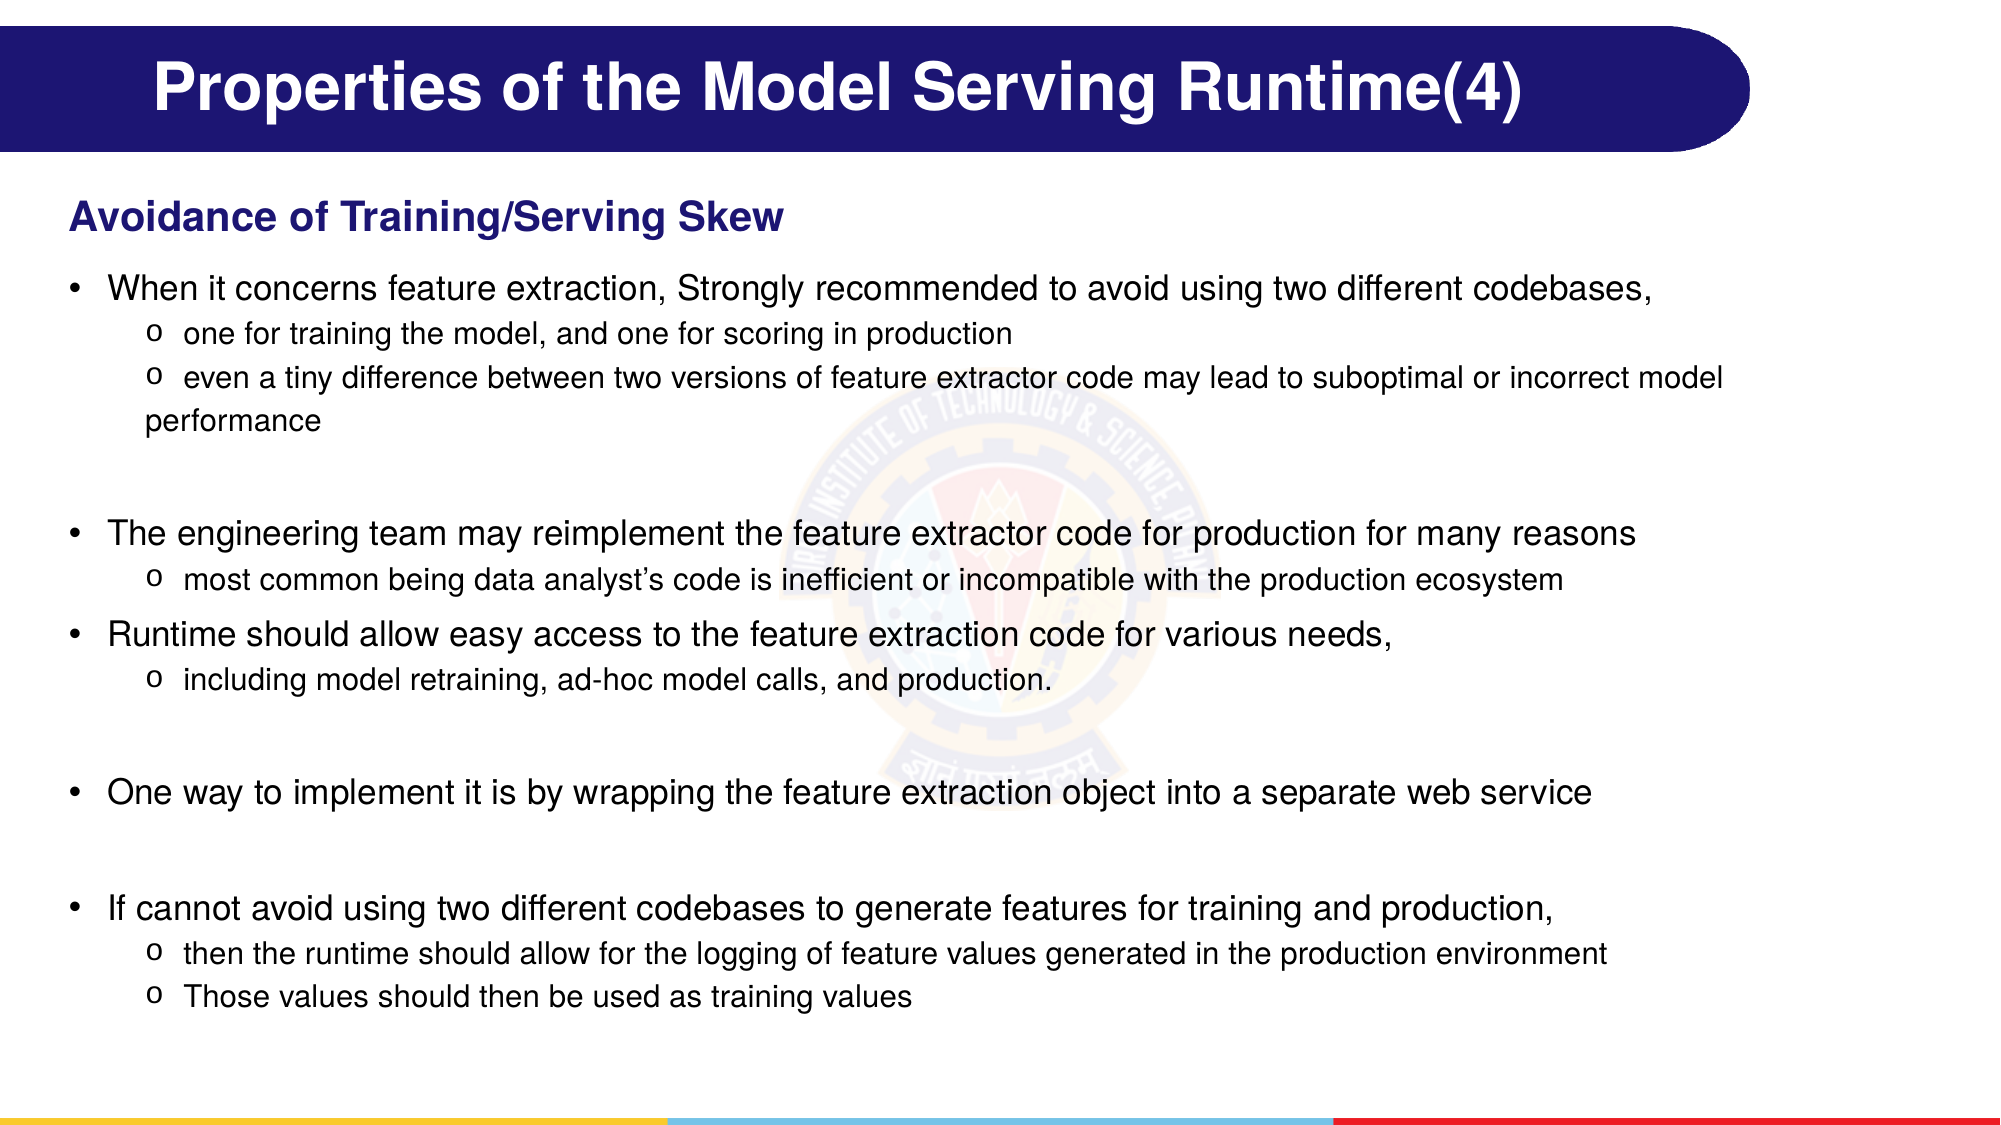

# Properties of the Model Serving Runtime(4)
Avoidance of Training/Serving Skew
When it concerns feature extraction, Strongly recommended to avoid using two different codebases,
one for training the model, and one for scoring in production
even a tiny difference between two versions of feature extractor code may lead to suboptimal or incorrect model
performance

The engineering team may reimplement the feature extractor code for production for many reasons
most common being data analyst’s code is inefficient or incompatible with the production ecosystem
Runtime should allow easy access to the feature extraction code for various needs,
including model retraining, ad-hoc model calls, and production.

One way to implement it is by wrapping the feature extraction object into a separate web service

If cannot avoid using two different codebases to generate features for training and production,
then the runtime should allow for the logging of feature values generated in the production environment
Those values should then be used as training values